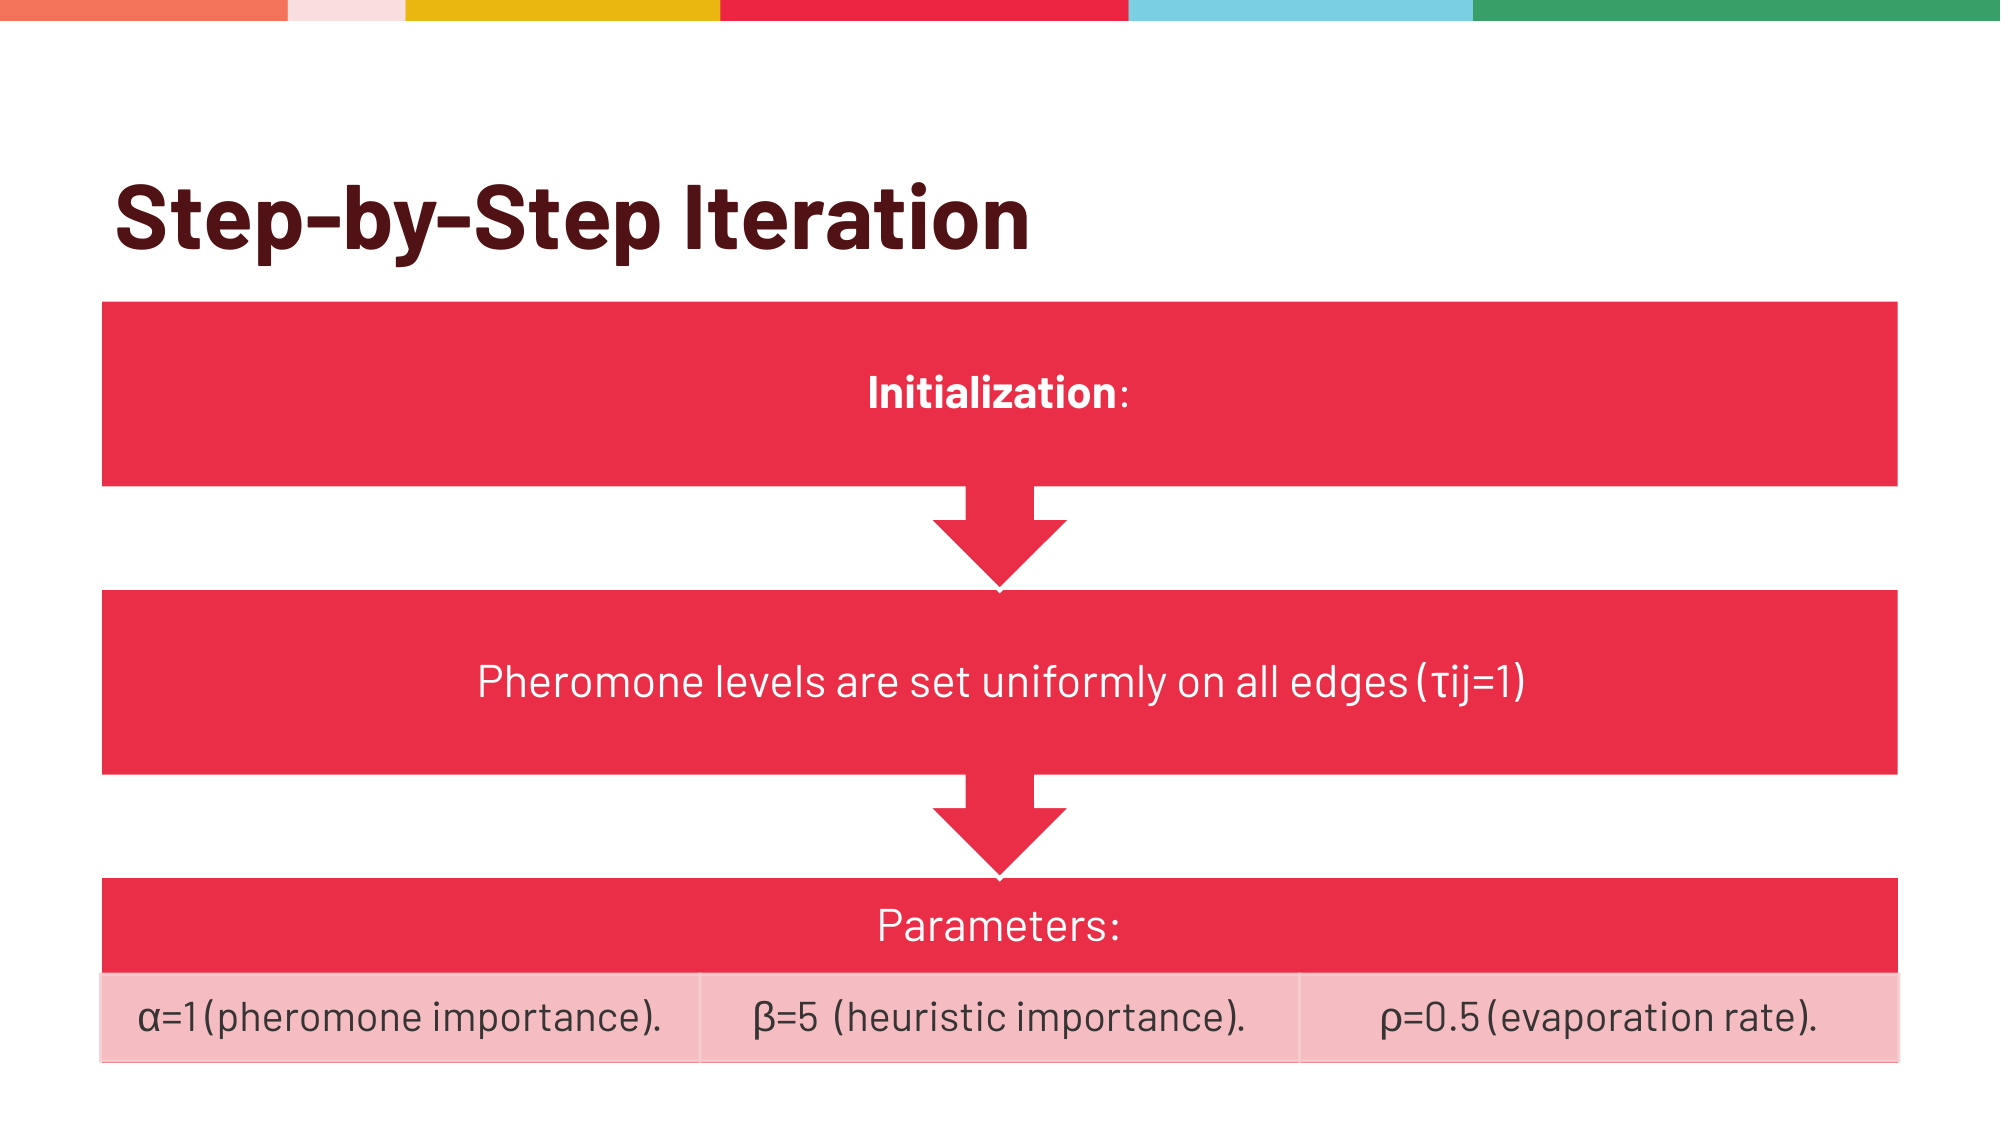

# Step-by-Step Iteration
Parameters:
α=1 (pheromone importance).
β=5  (heuristic importance).
ρ=0.5 (evaporation rate).
Pheromone levels are set uniformly on all edges (τij=1)
Initialization: